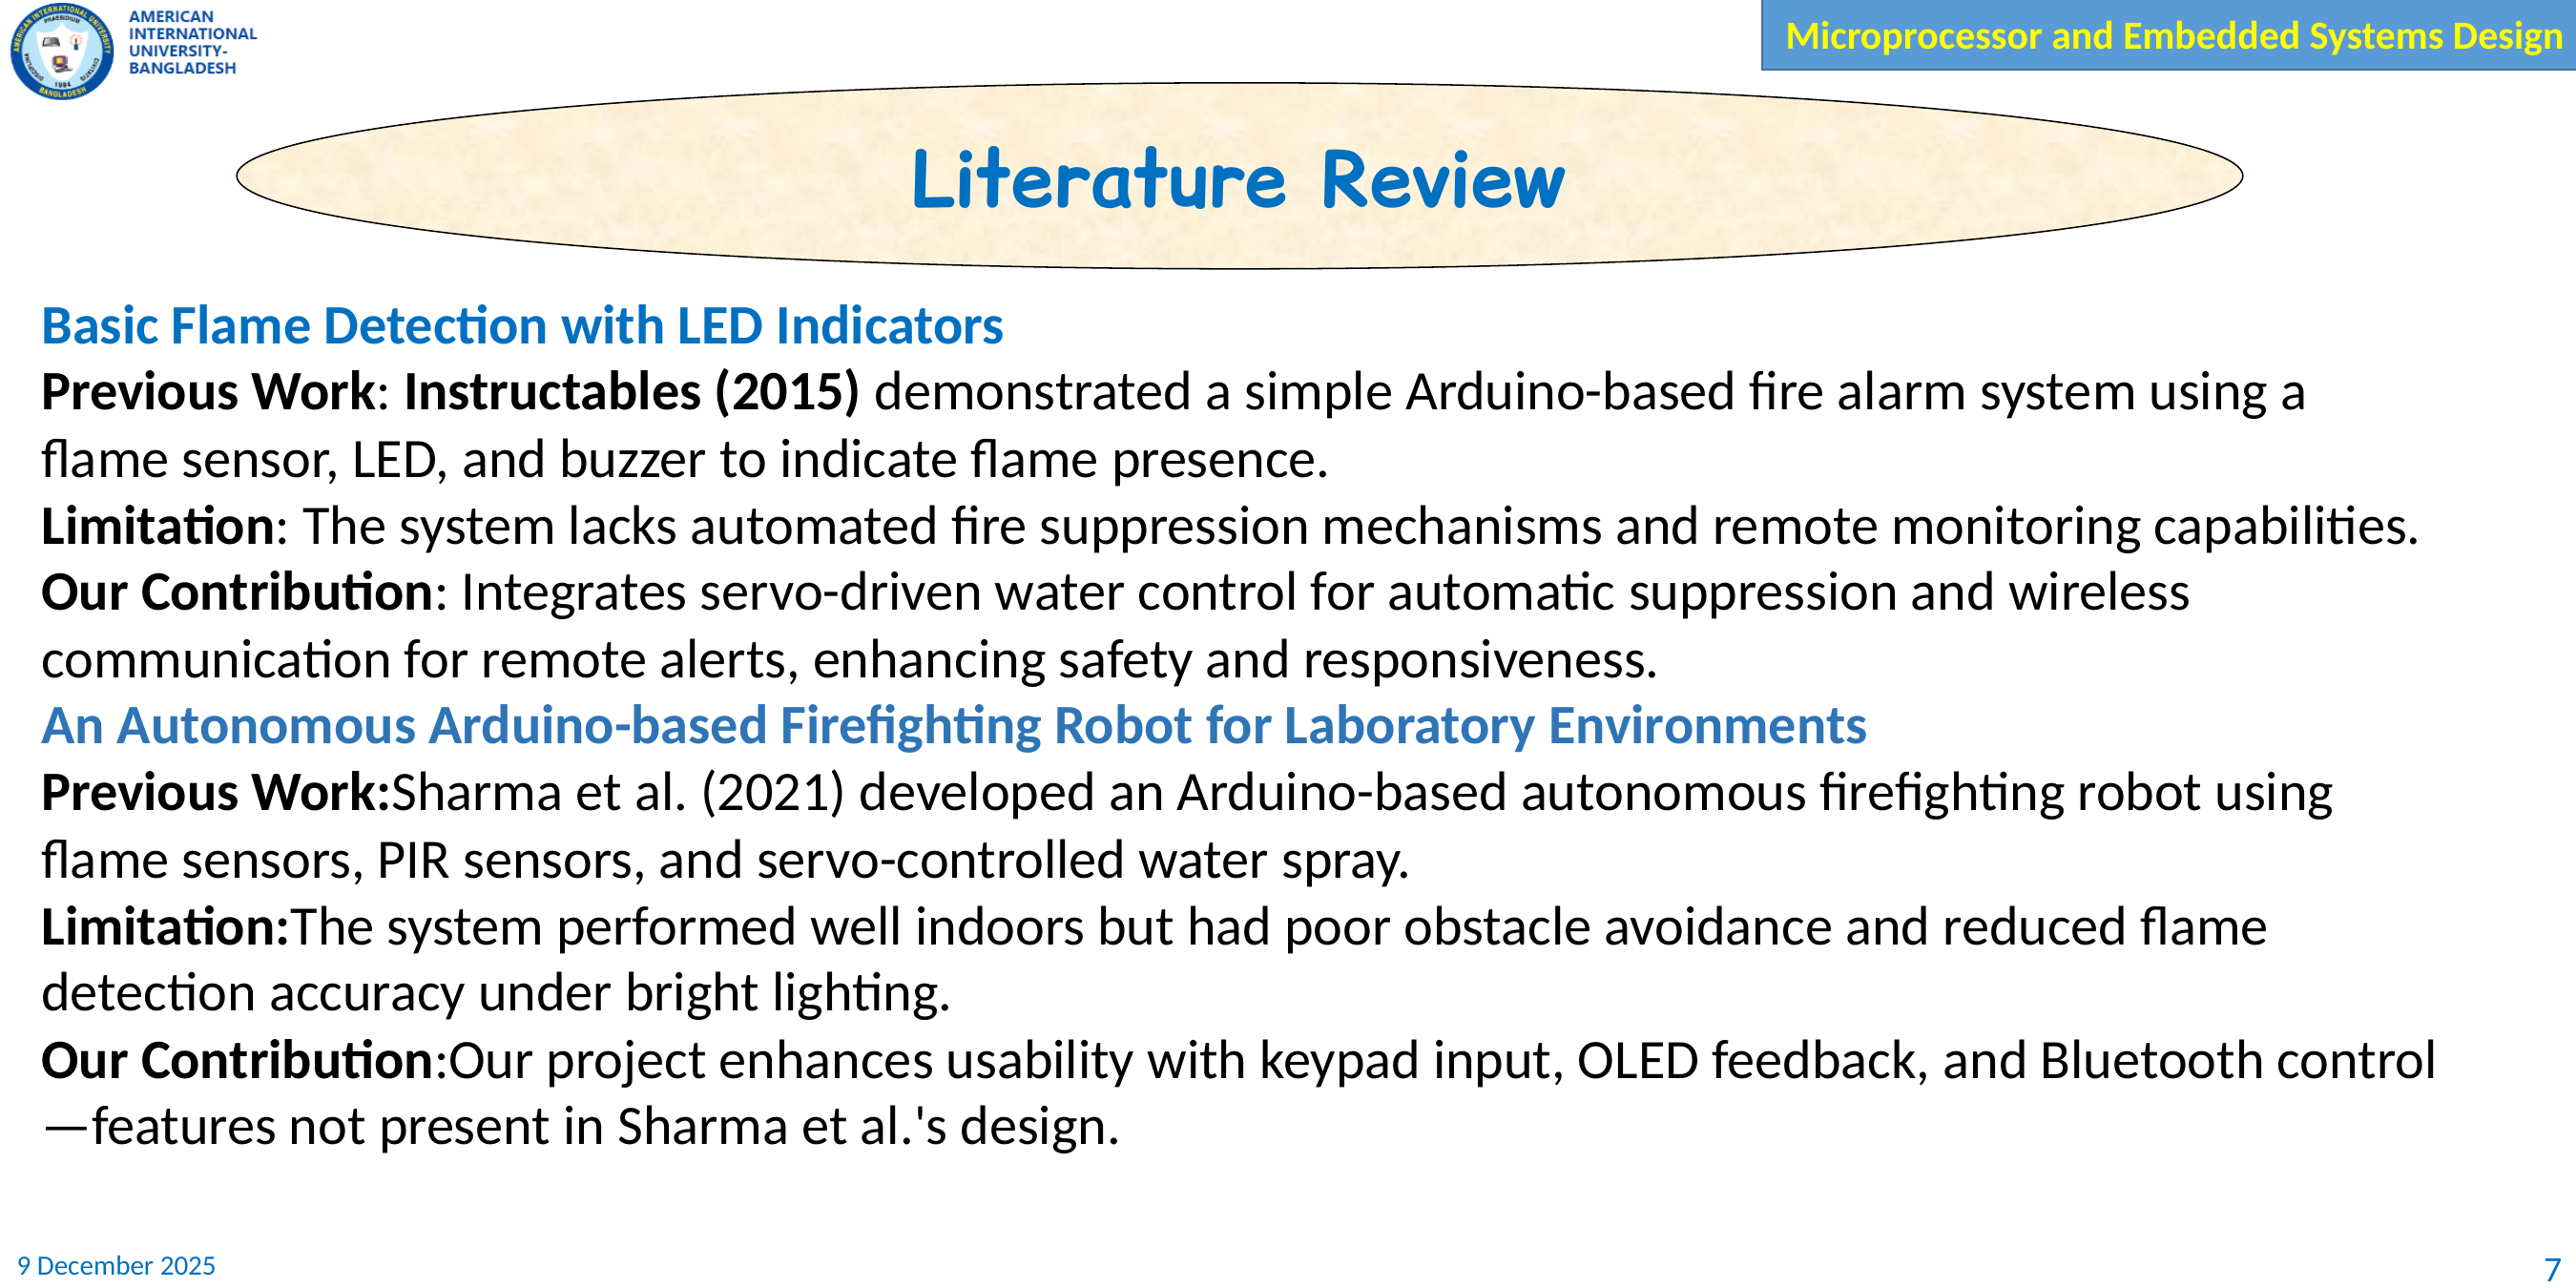

Literature Review
Basic Flame Detection with LED Indicators
Previous Work: Instructables (2015) demonstrated a simple Arduino-based fire alarm system using a flame sensor, LED, and buzzer to indicate flame presence.
Limitation: The system lacks automated fire suppression mechanisms and remote monitoring capabilities.
Our Contribution: Integrates servo-driven water control for automatic suppression and wireless communication for remote alerts, enhancing safety and responsiveness.
An Autonomous Arduino-based Firefighting Robot for Laboratory Environments
Previous Work:Sharma et al. (2021) developed an Arduino-based autonomous firefighting robot using flame sensors, PIR sensors, and servo-controlled water spray.
Limitation:The system performed well indoors but had poor obstacle avoidance and reduced flame detection accuracy under bright lighting.
Our Contribution:Our project enhances usability with keypad input, OLED feedback, and Bluetooth control—features not present in Sharma et al.'s design.

7